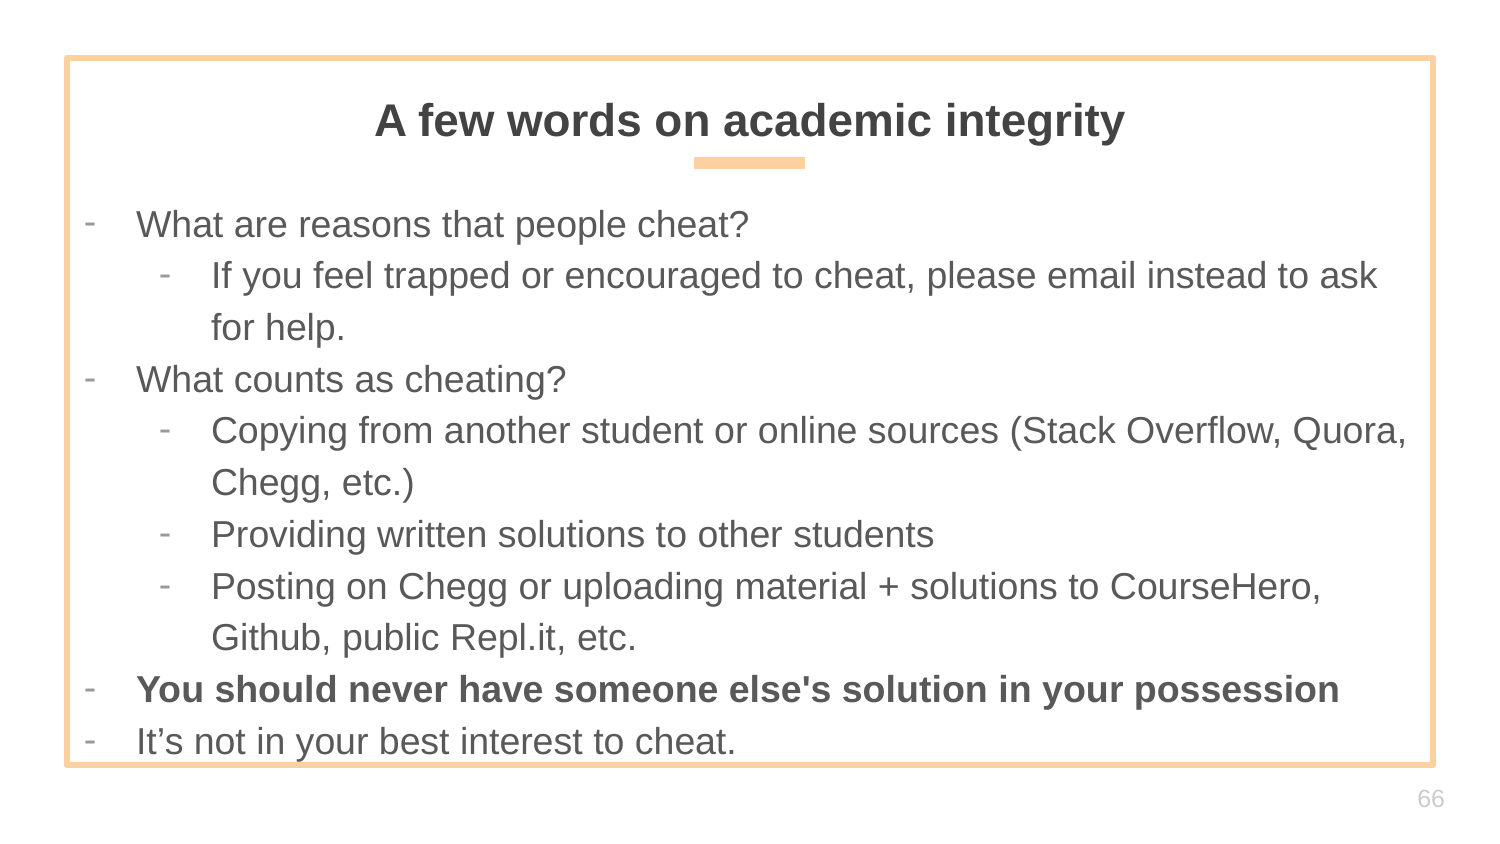

# A few words on academic integrity
What are reasons that people cheat?
If you feel trapped or encouraged to cheat, please email instead to ask for help.
What counts as cheating?
Copying from another student or online sources (Stack Overflow, Quora, Chegg, etc.)
Providing written solutions to other students
Posting on Chegg or uploading material + solutions to CourseHero, Github, public Repl.it, etc.
You should never have someone else's solution in your possession
It’s not in your best interest to cheat.
66